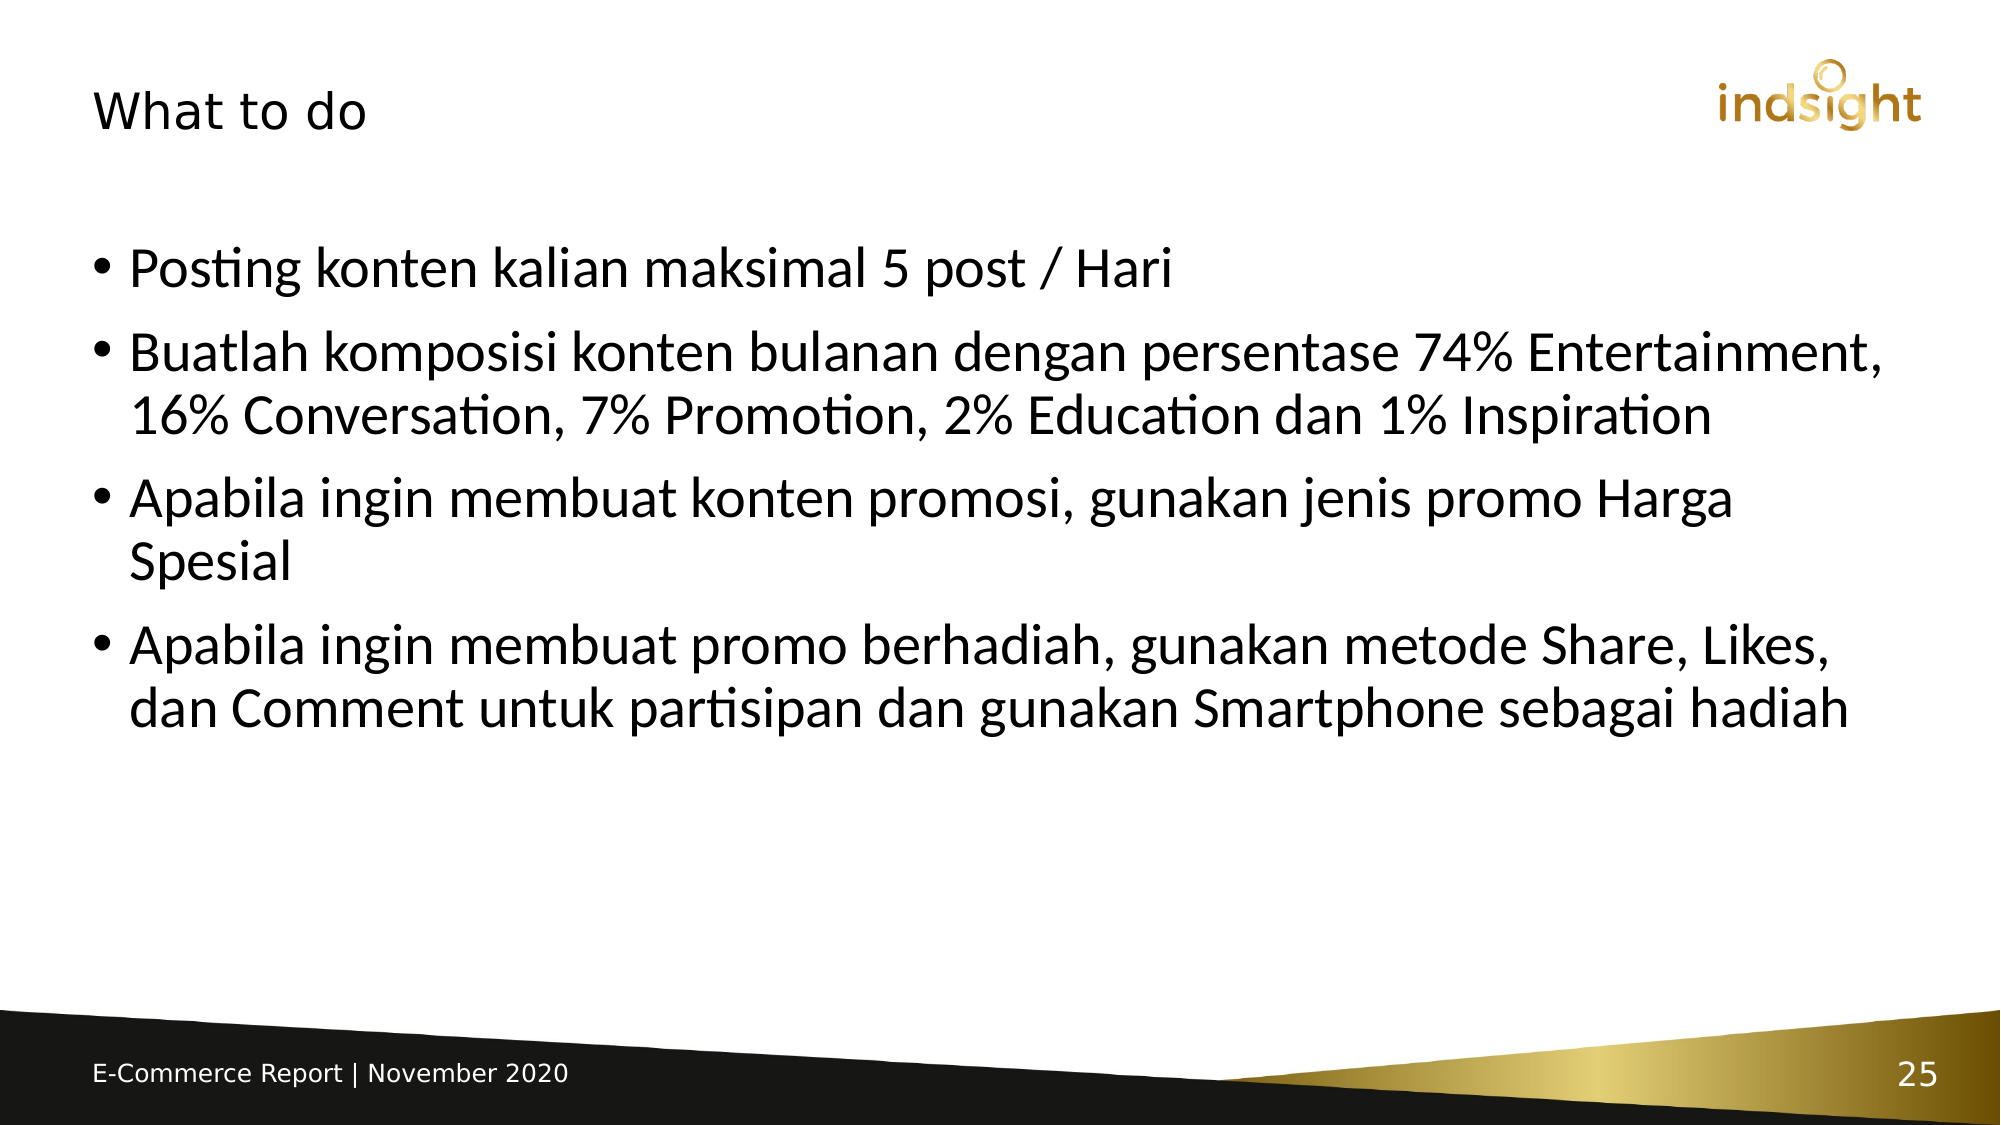

# What to do
Posting konten kalian maksimal 5 post / Hari
Buatlah komposisi konten bulanan dengan persentase 74% Entertainment, 16% Conversation, 7% Promotion, 2% Education dan 1% Inspiration
Apabila ingin membuat konten promosi, gunakan jenis promo Harga Spesial
Apabila ingin membuat promo berhadiah, gunakan metode Share, Likes, dan Comment untuk partisipan dan gunakan Smartphone sebagai hadiah

E-Commerce Report | November 2020
25